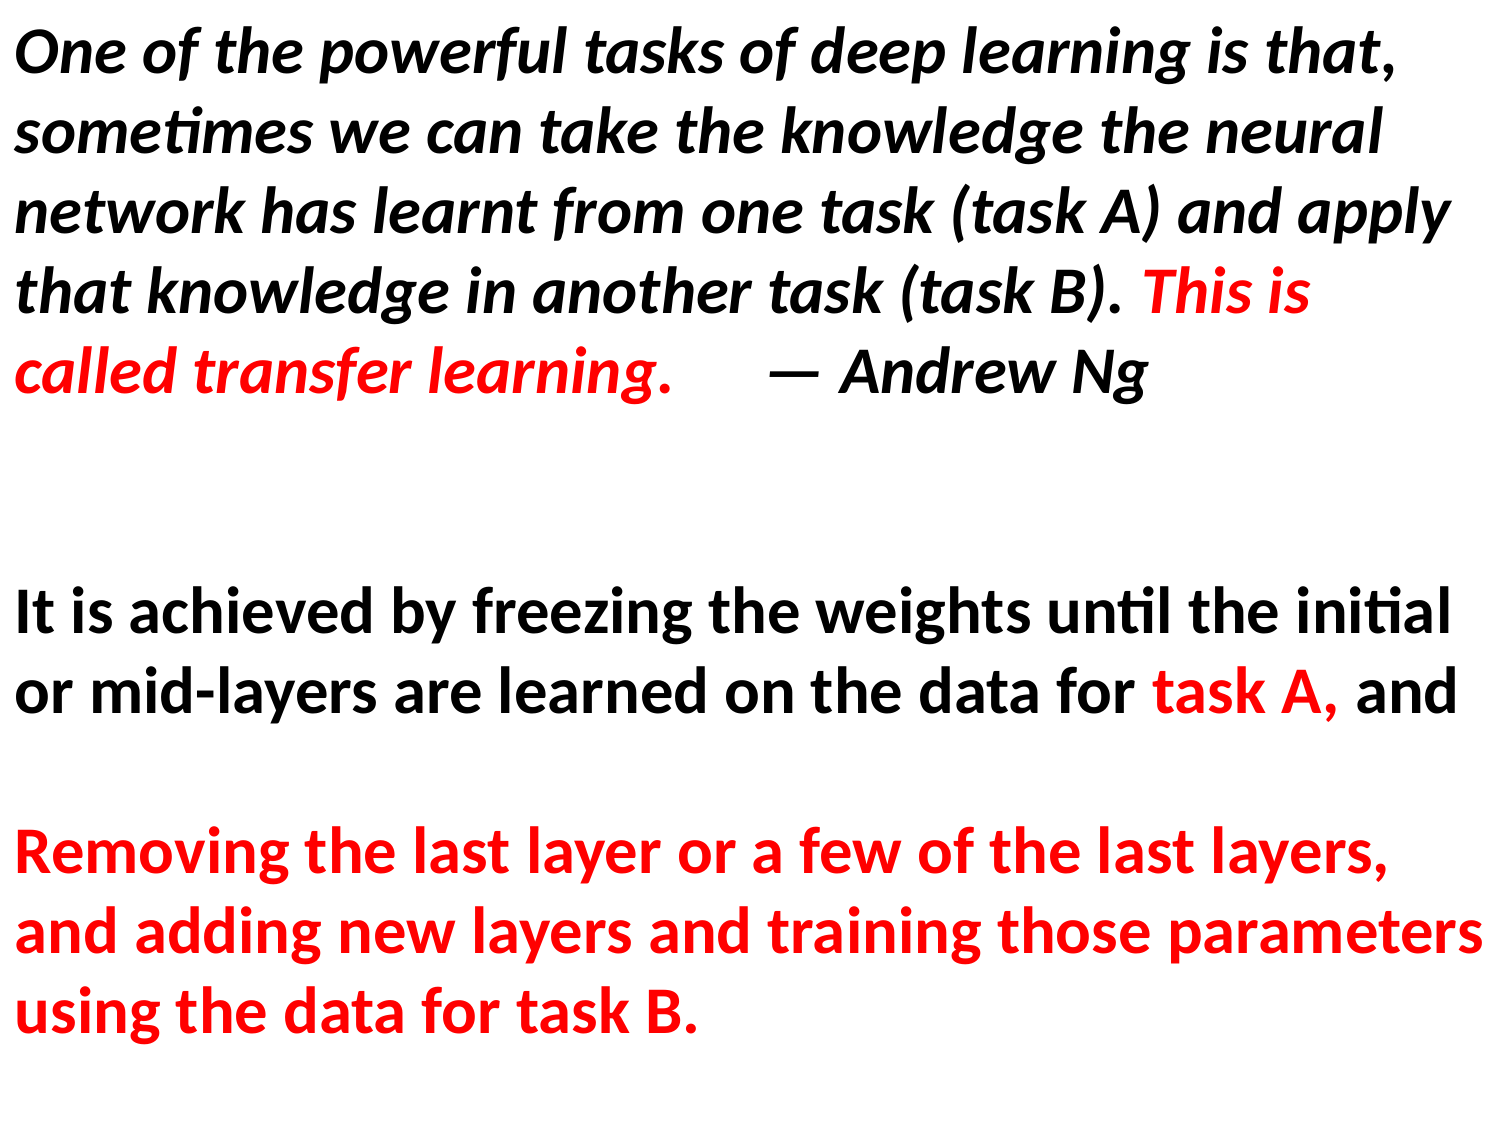

One of the powerful tasks of deep learning is that, sometimes we can take the knowledge the neural network has learnt from one task (task A) and apply that knowledge in another task (task B). This is called transfer learning.	— Andrew Ng

It is achieved by freezing the weights until the initial or mid-layers are learned on the data for task A, and

Removing the last layer or a few of the last layers, and adding new layers and training those parameters using the data for task B.